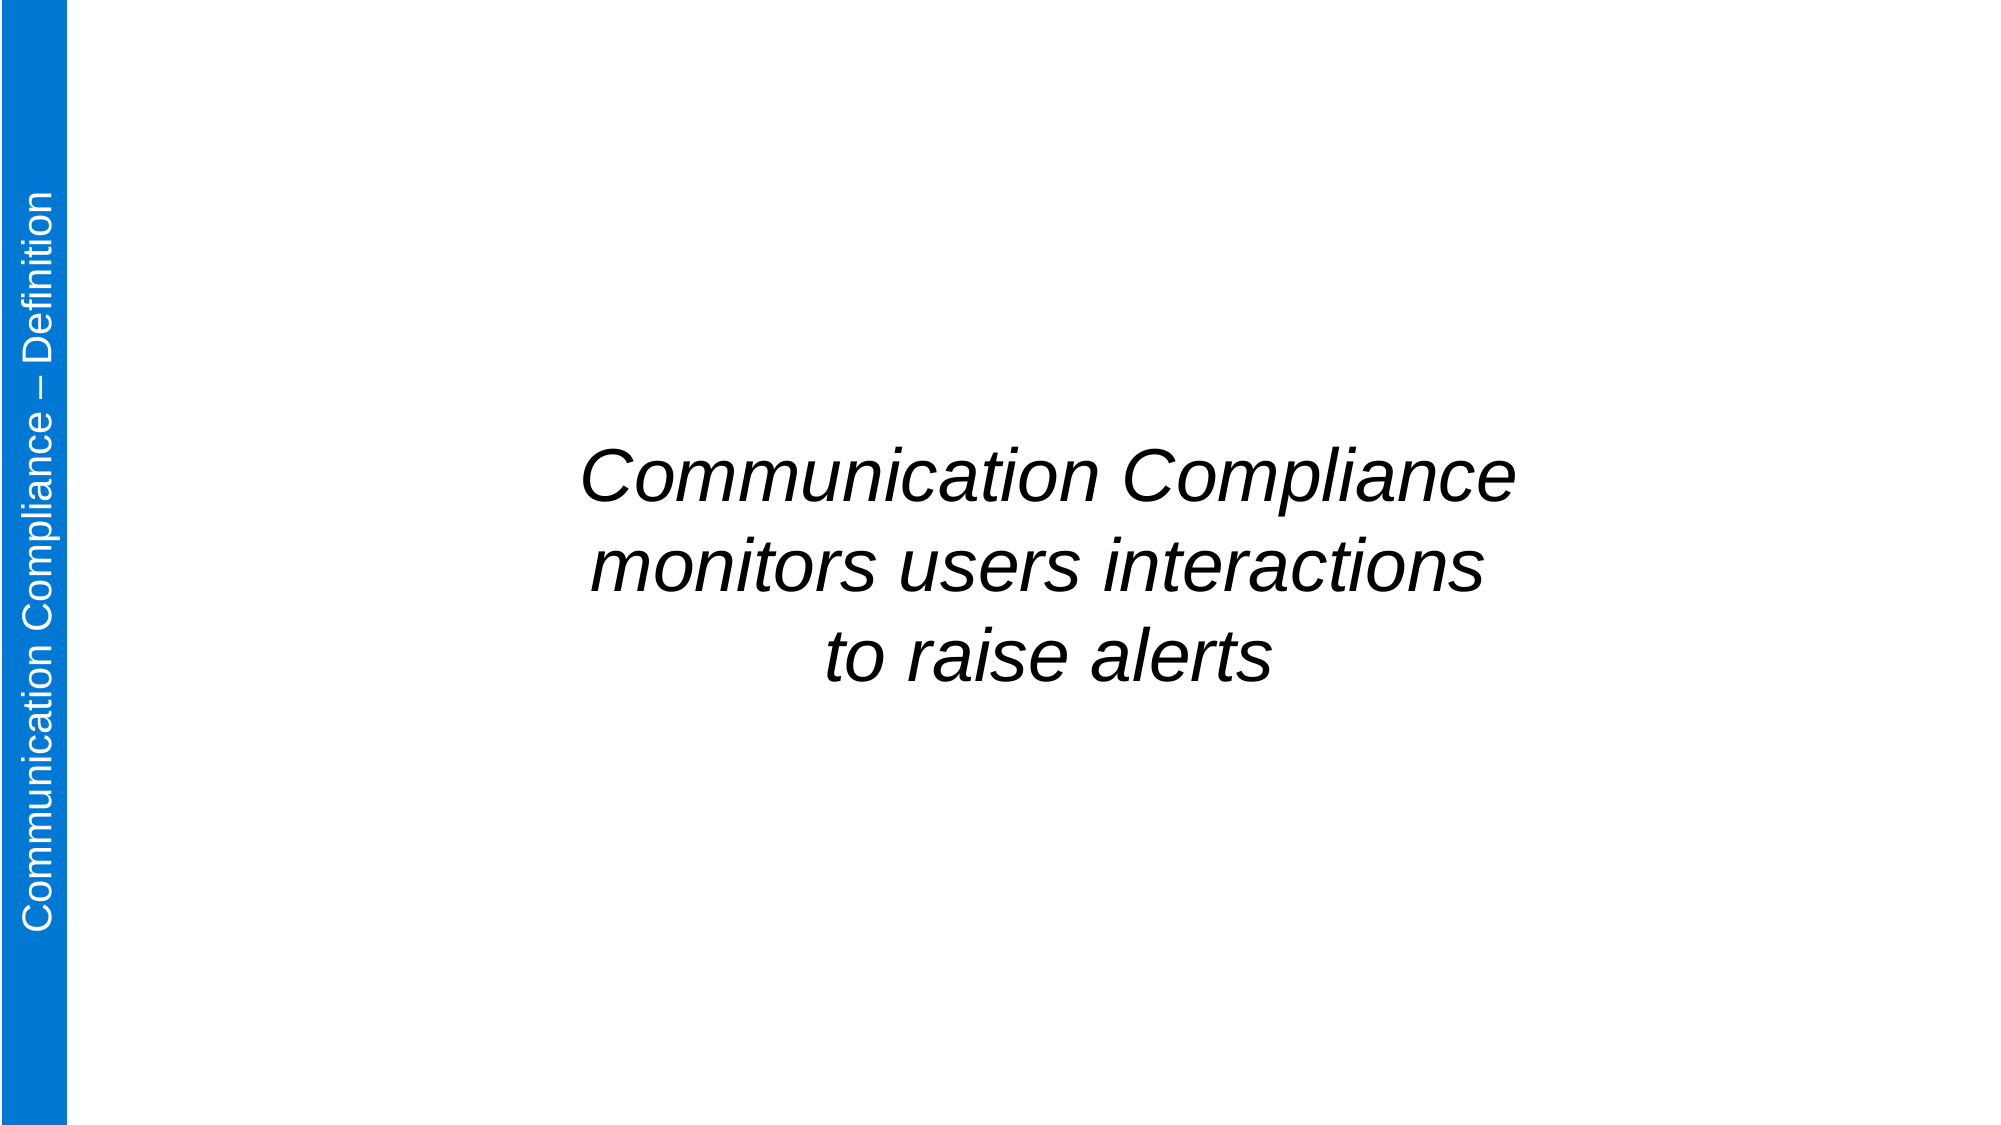

Communication Compliance
monitors users interactions
to raise alerts
Communication Compliance – Definition